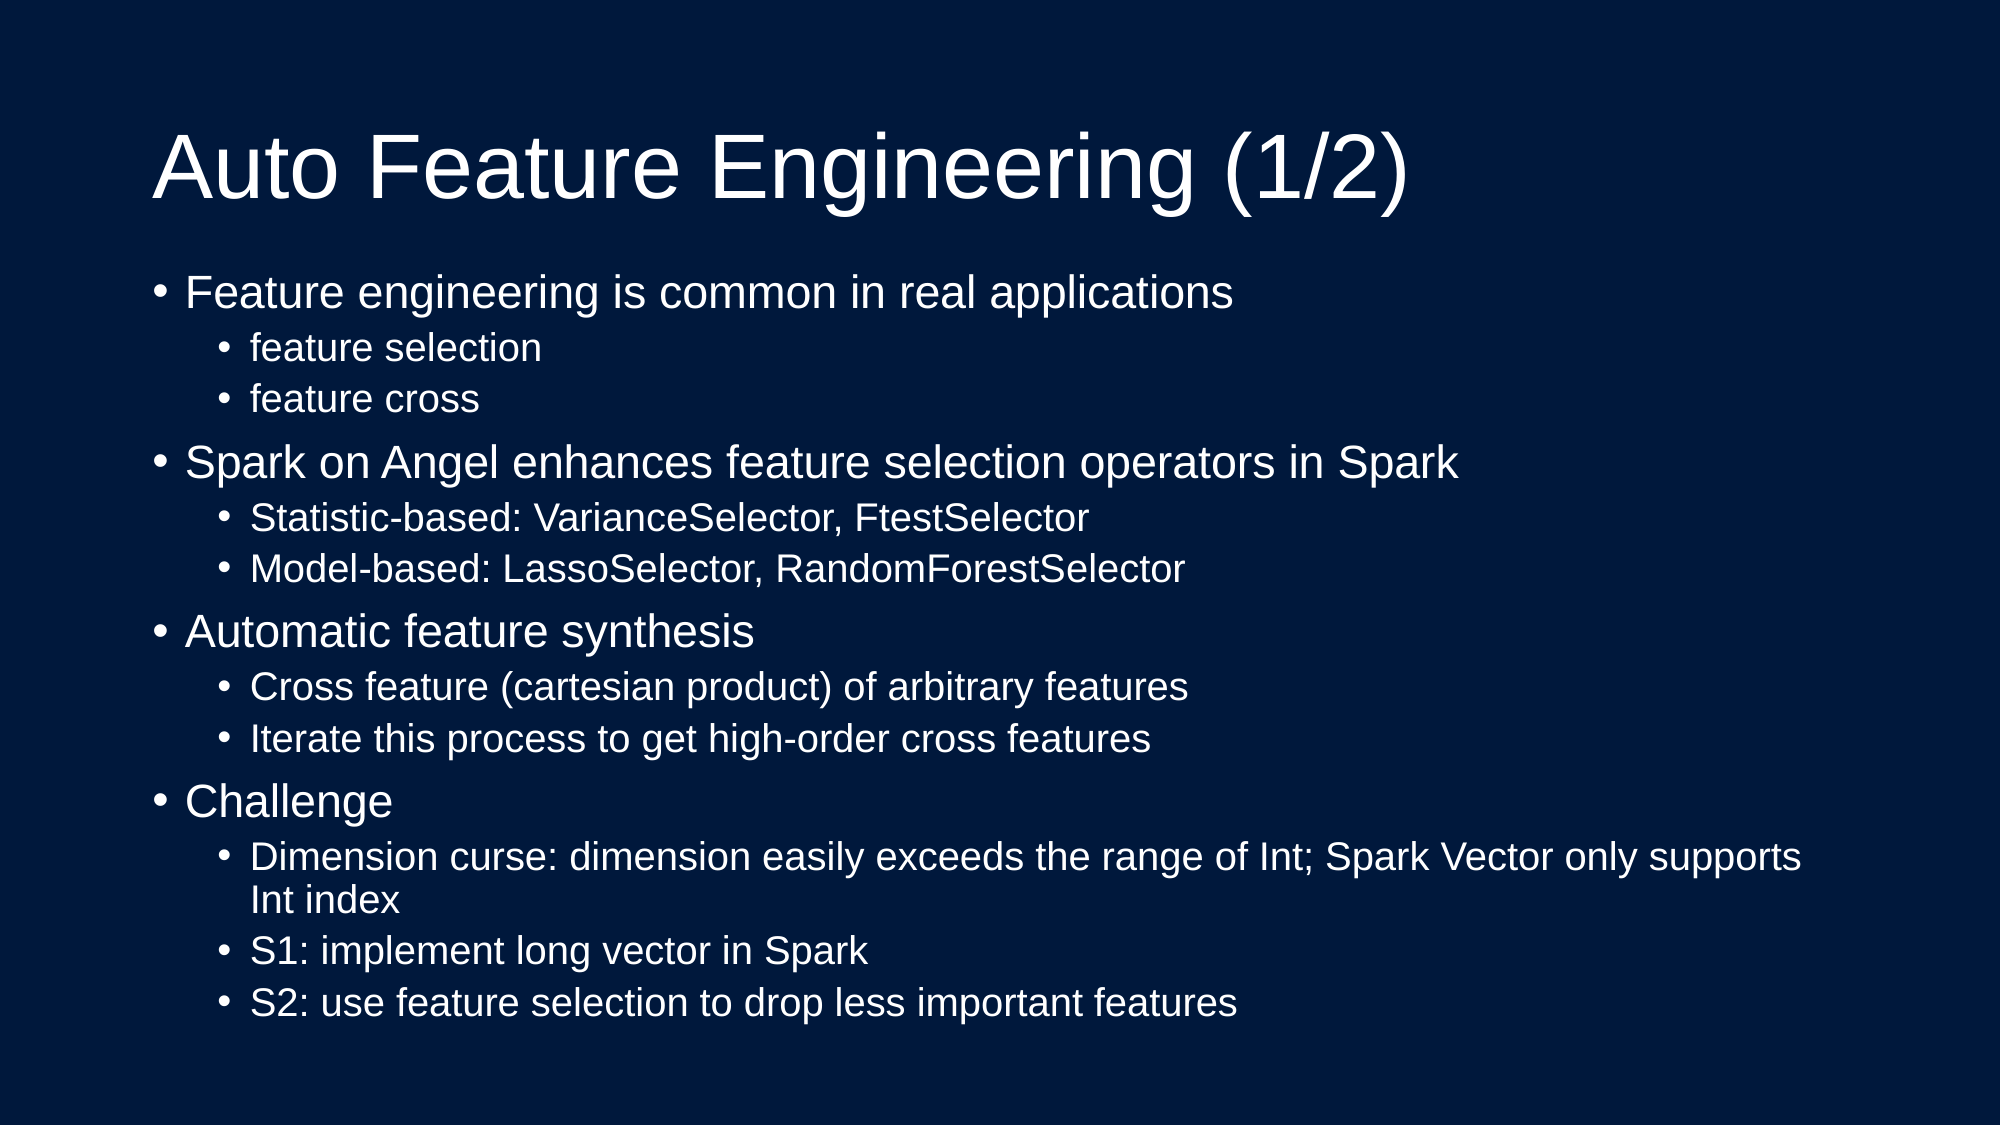

# Auto Feature Engineering (1/2)
Feature engineering is common in real applications
feature selection
feature cross
Spark on Angel enhances feature selection operators in Spark
Statistic-based: VarianceSelector, FtestSelector
Model-based: LassoSelector, RandomForestSelector
Automatic feature synthesis
Cross feature (cartesian product) of arbitrary features
Iterate this process to get high-order cross features
Challenge
Dimension curse: dimension easily exceeds the range of Int; Spark Vector only supports Int index
S1: implement long vector in Spark
S2: use feature selection to drop less important features